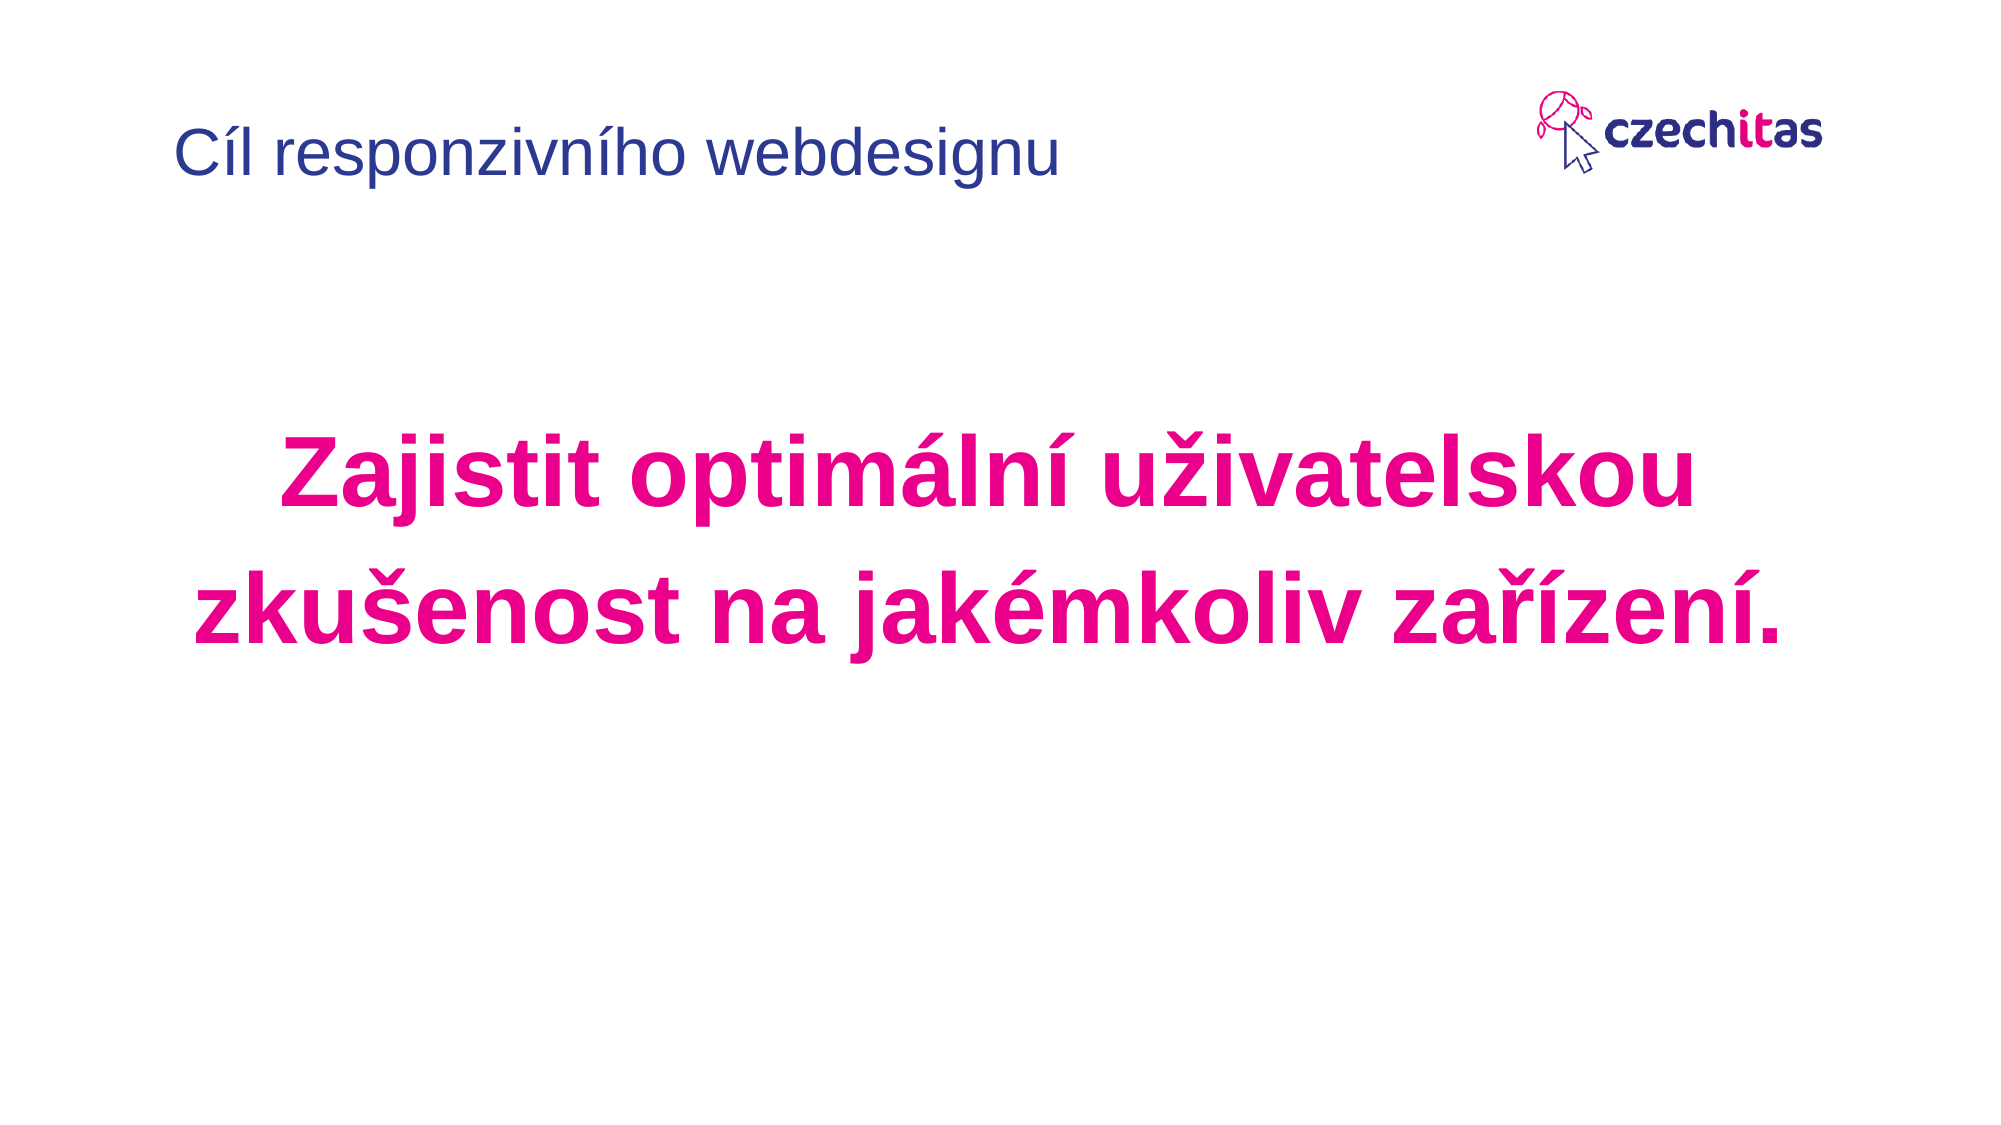

# Cíl responzivního webdesignu
Zajistit optimální uživatelskou zkušenost na jakémkoliv zařízení.